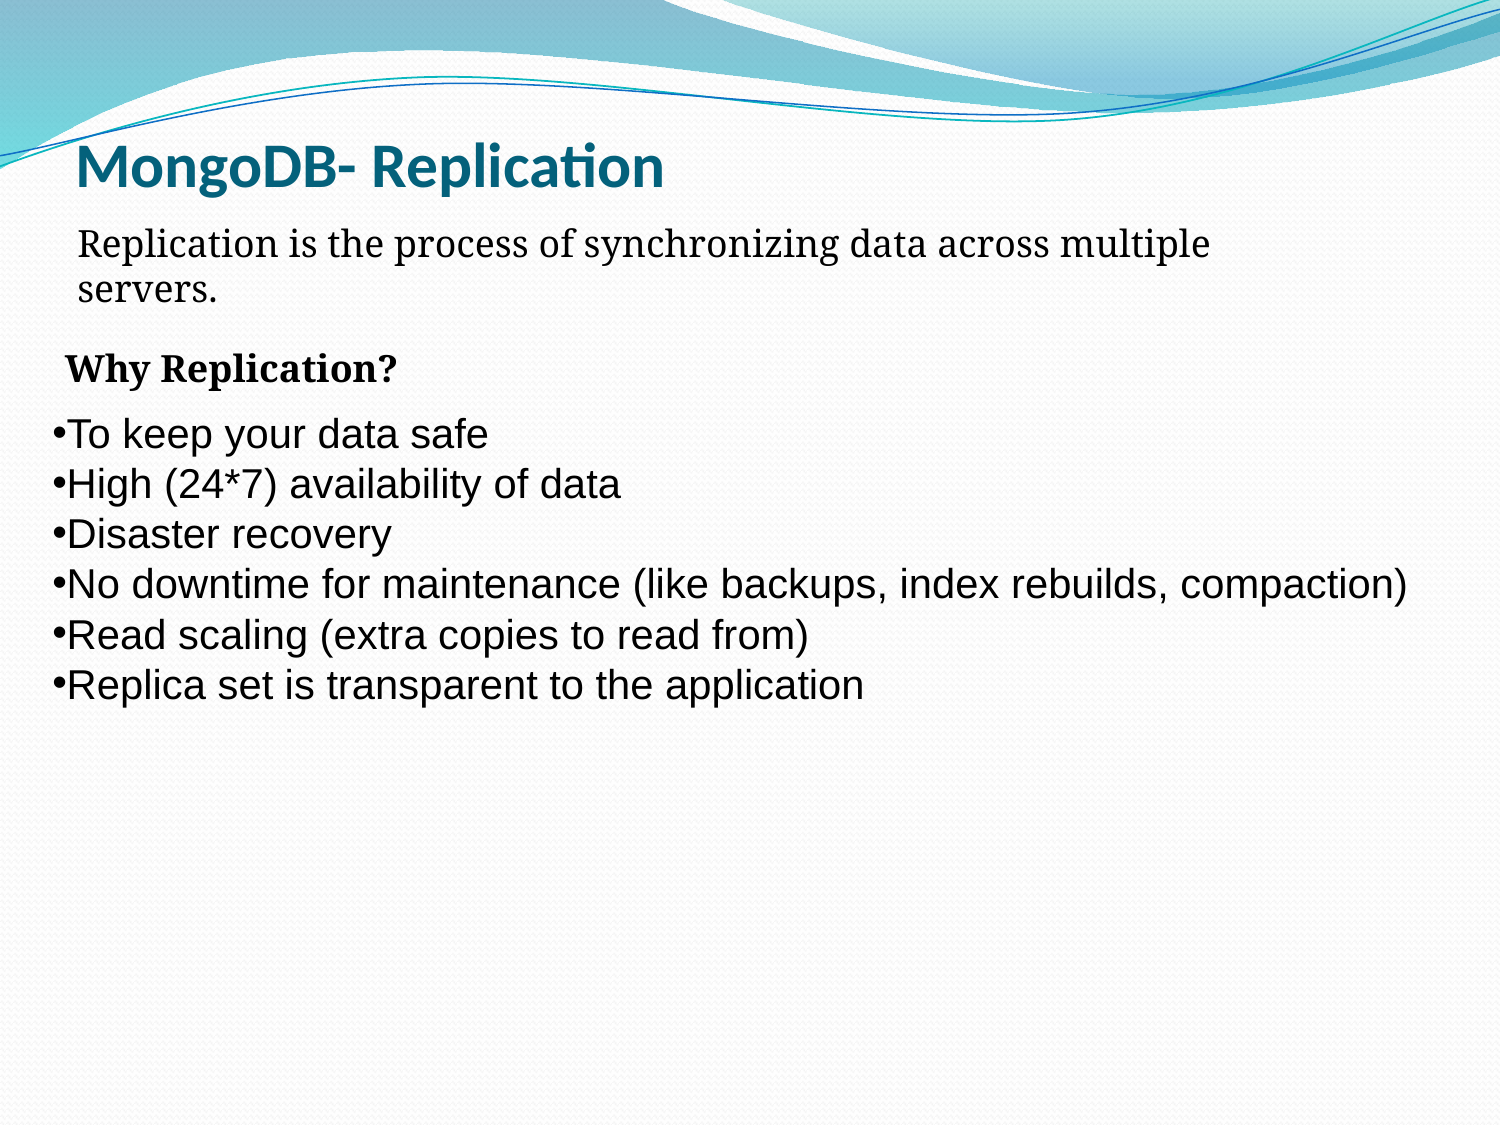

# MongoDB- Replication
Replication is the process of synchronizing data across multiple servers.
Why Replication?
To keep your data safe
High (24*7) availability of data
Disaster recovery
No downtime for maintenance (like backups, index rebuilds, compaction)
Read scaling (extra copies to read from)
Replica set is transparent to the application